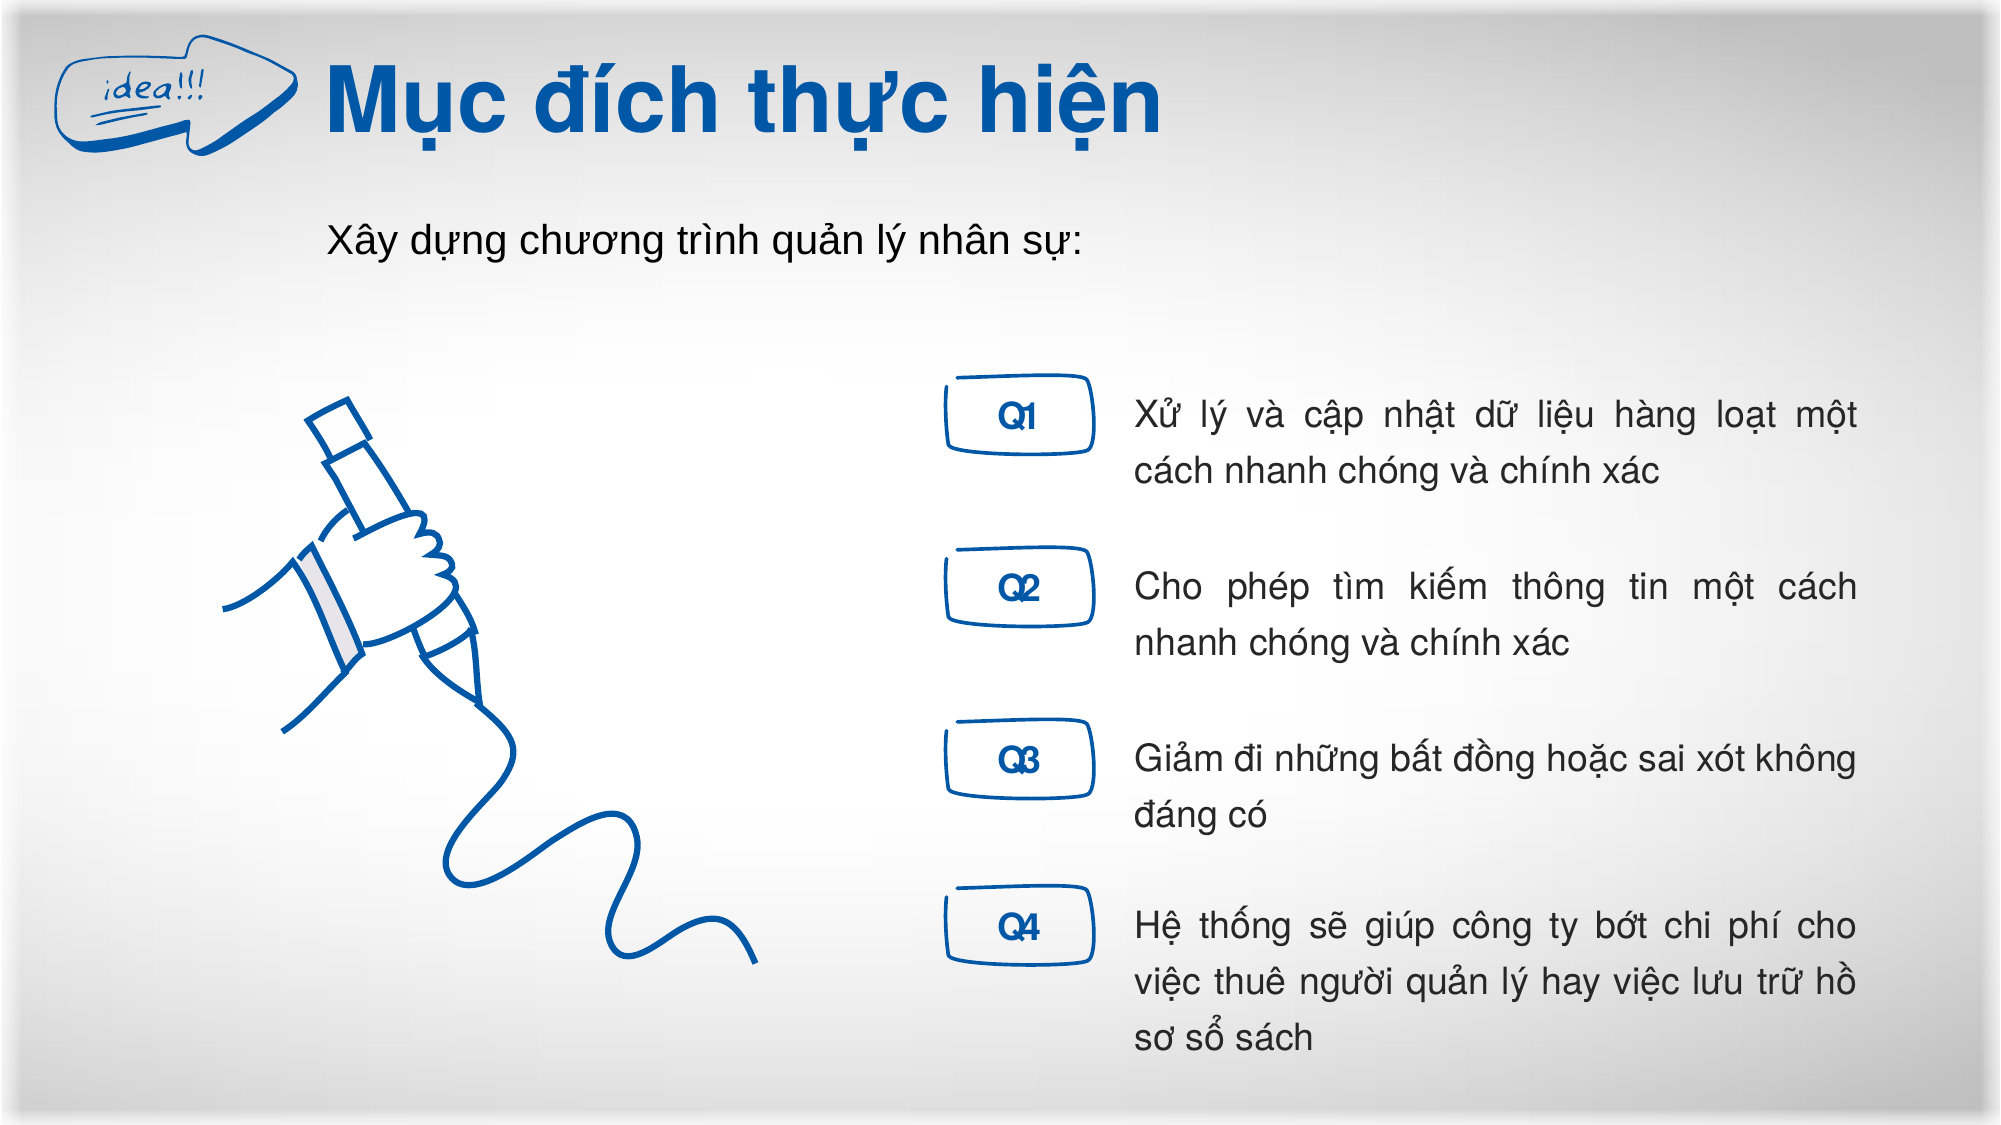

Mục đích thực hiện
Xây dựng chương trình quản lý nhân sự:
Xử lý và cập nhật dữ liệu hàng loạt một cách nhanh chóng và chính xác
Q1

Cho phép tìm kiếm thông tin một cách nhanh chóng và chính xác
Q2
Giảm đi những bất đồng hoặc sai xót không đáng có
Q3
Hệ thống sẽ giúp công ty bớt chi phí cho việc thuê người quản lý hay việc lưu trữ hồ sơ sổ sách
Q4